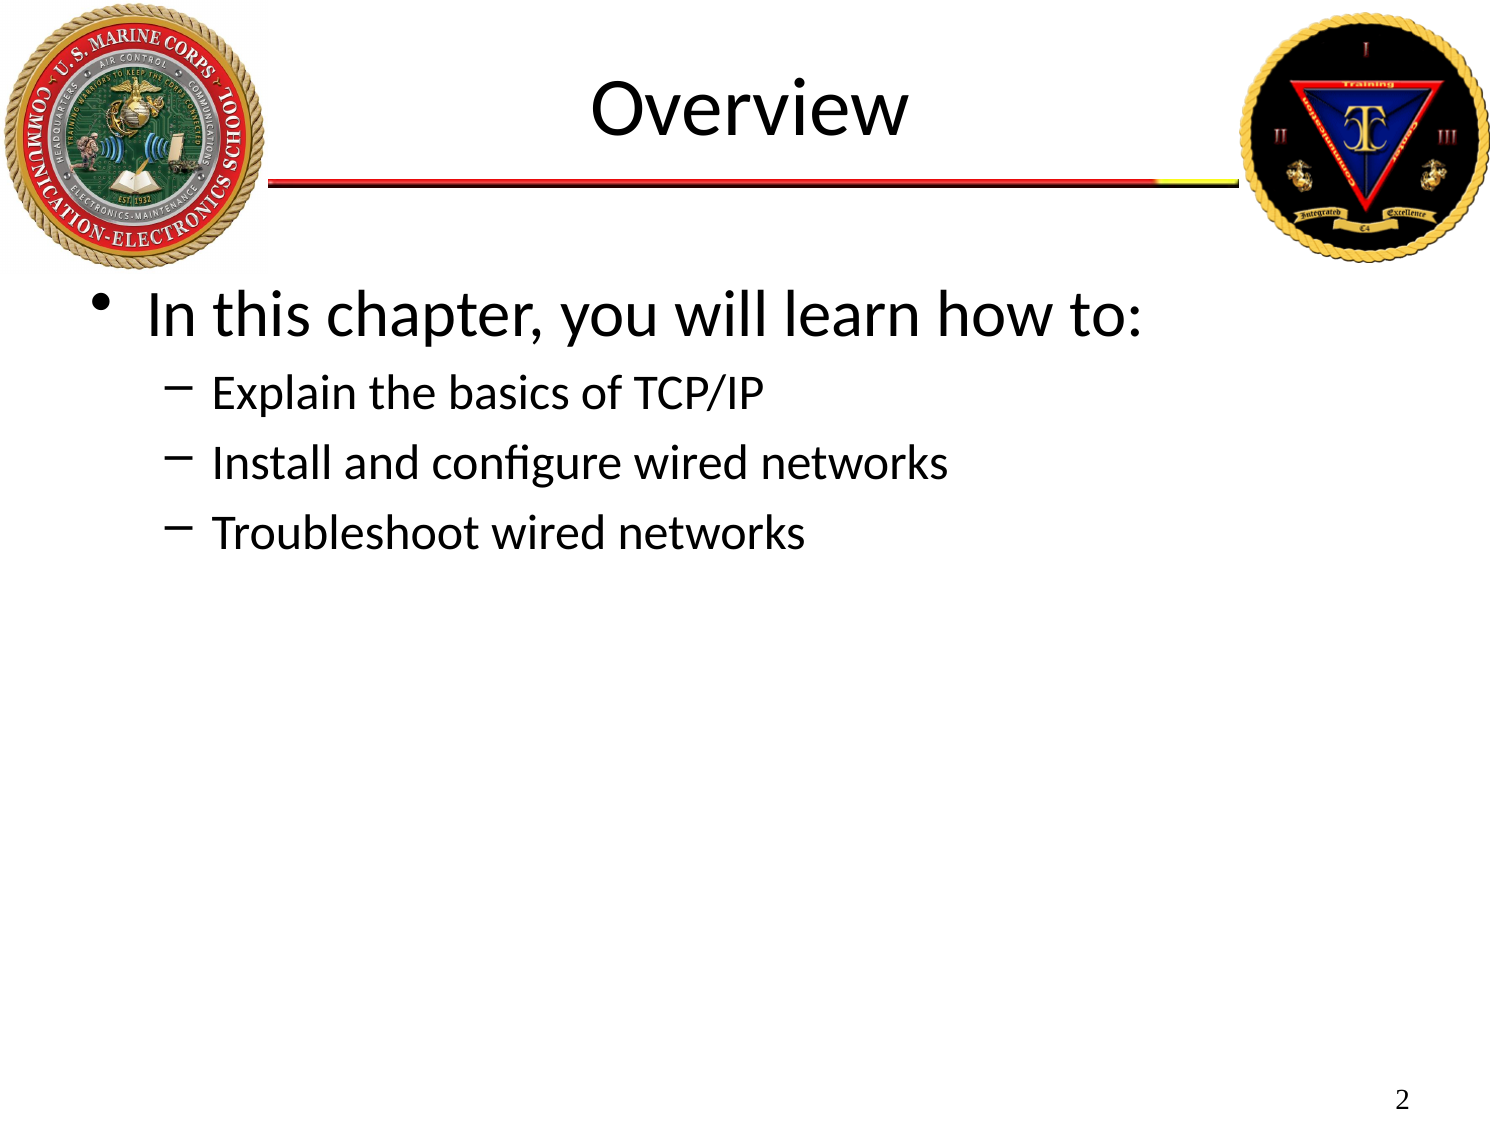

# Overview
In this chapter, you will learn how to:
Explain the basics of TCP/IP
Install and configure wired networks
Troubleshoot wired networks